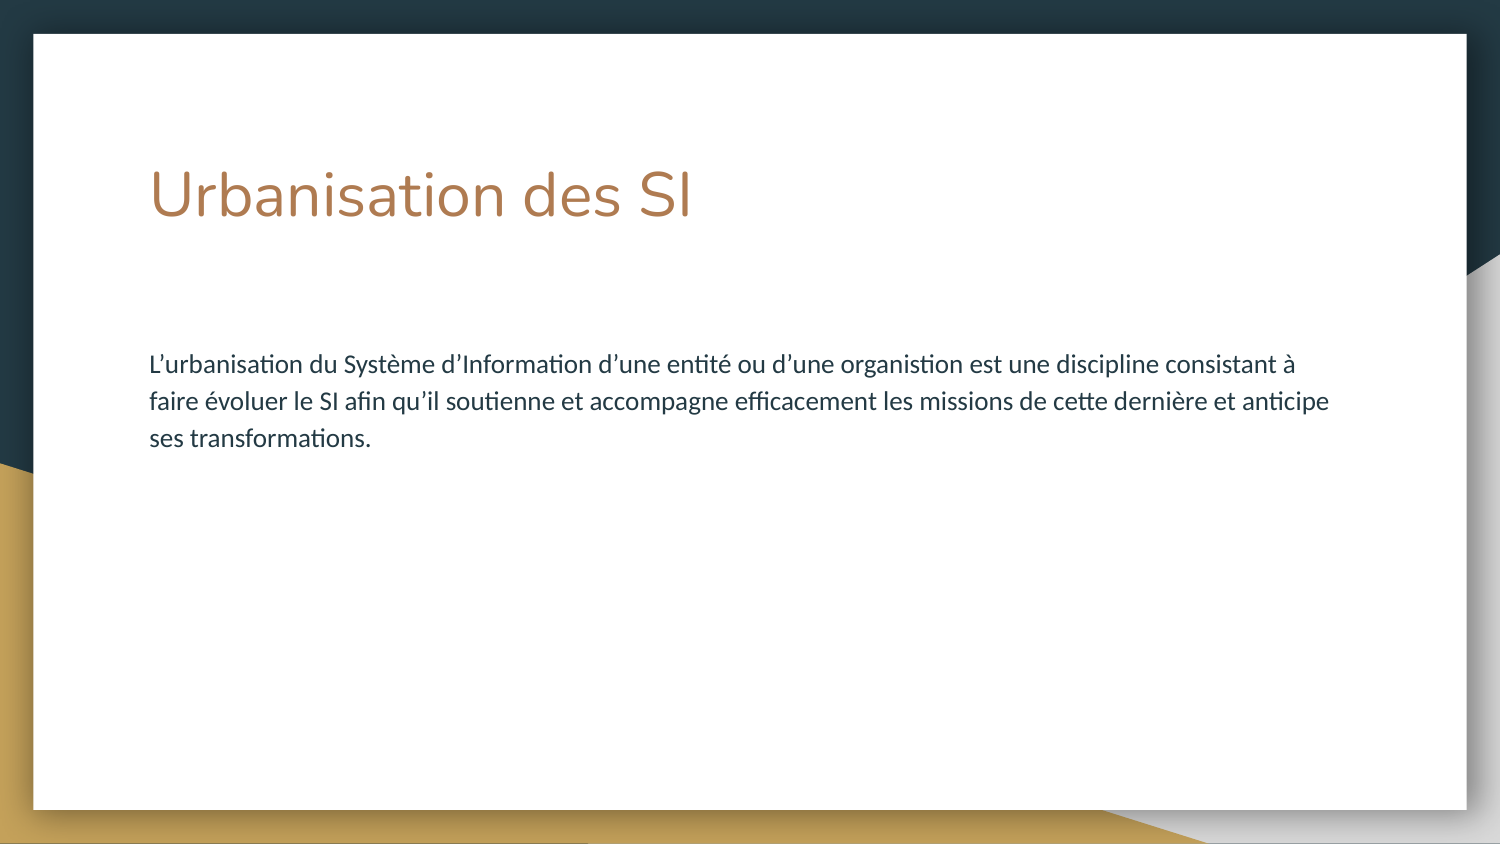

# Urbanisation des SI
L’urbanisation du Système d’Information d’une entité ou d’une organistion est une discipline consistant à faire évoluer le SI afin qu’il soutienne et accompagne efficacement les missions de cette dernière et anticipe ses transformations.